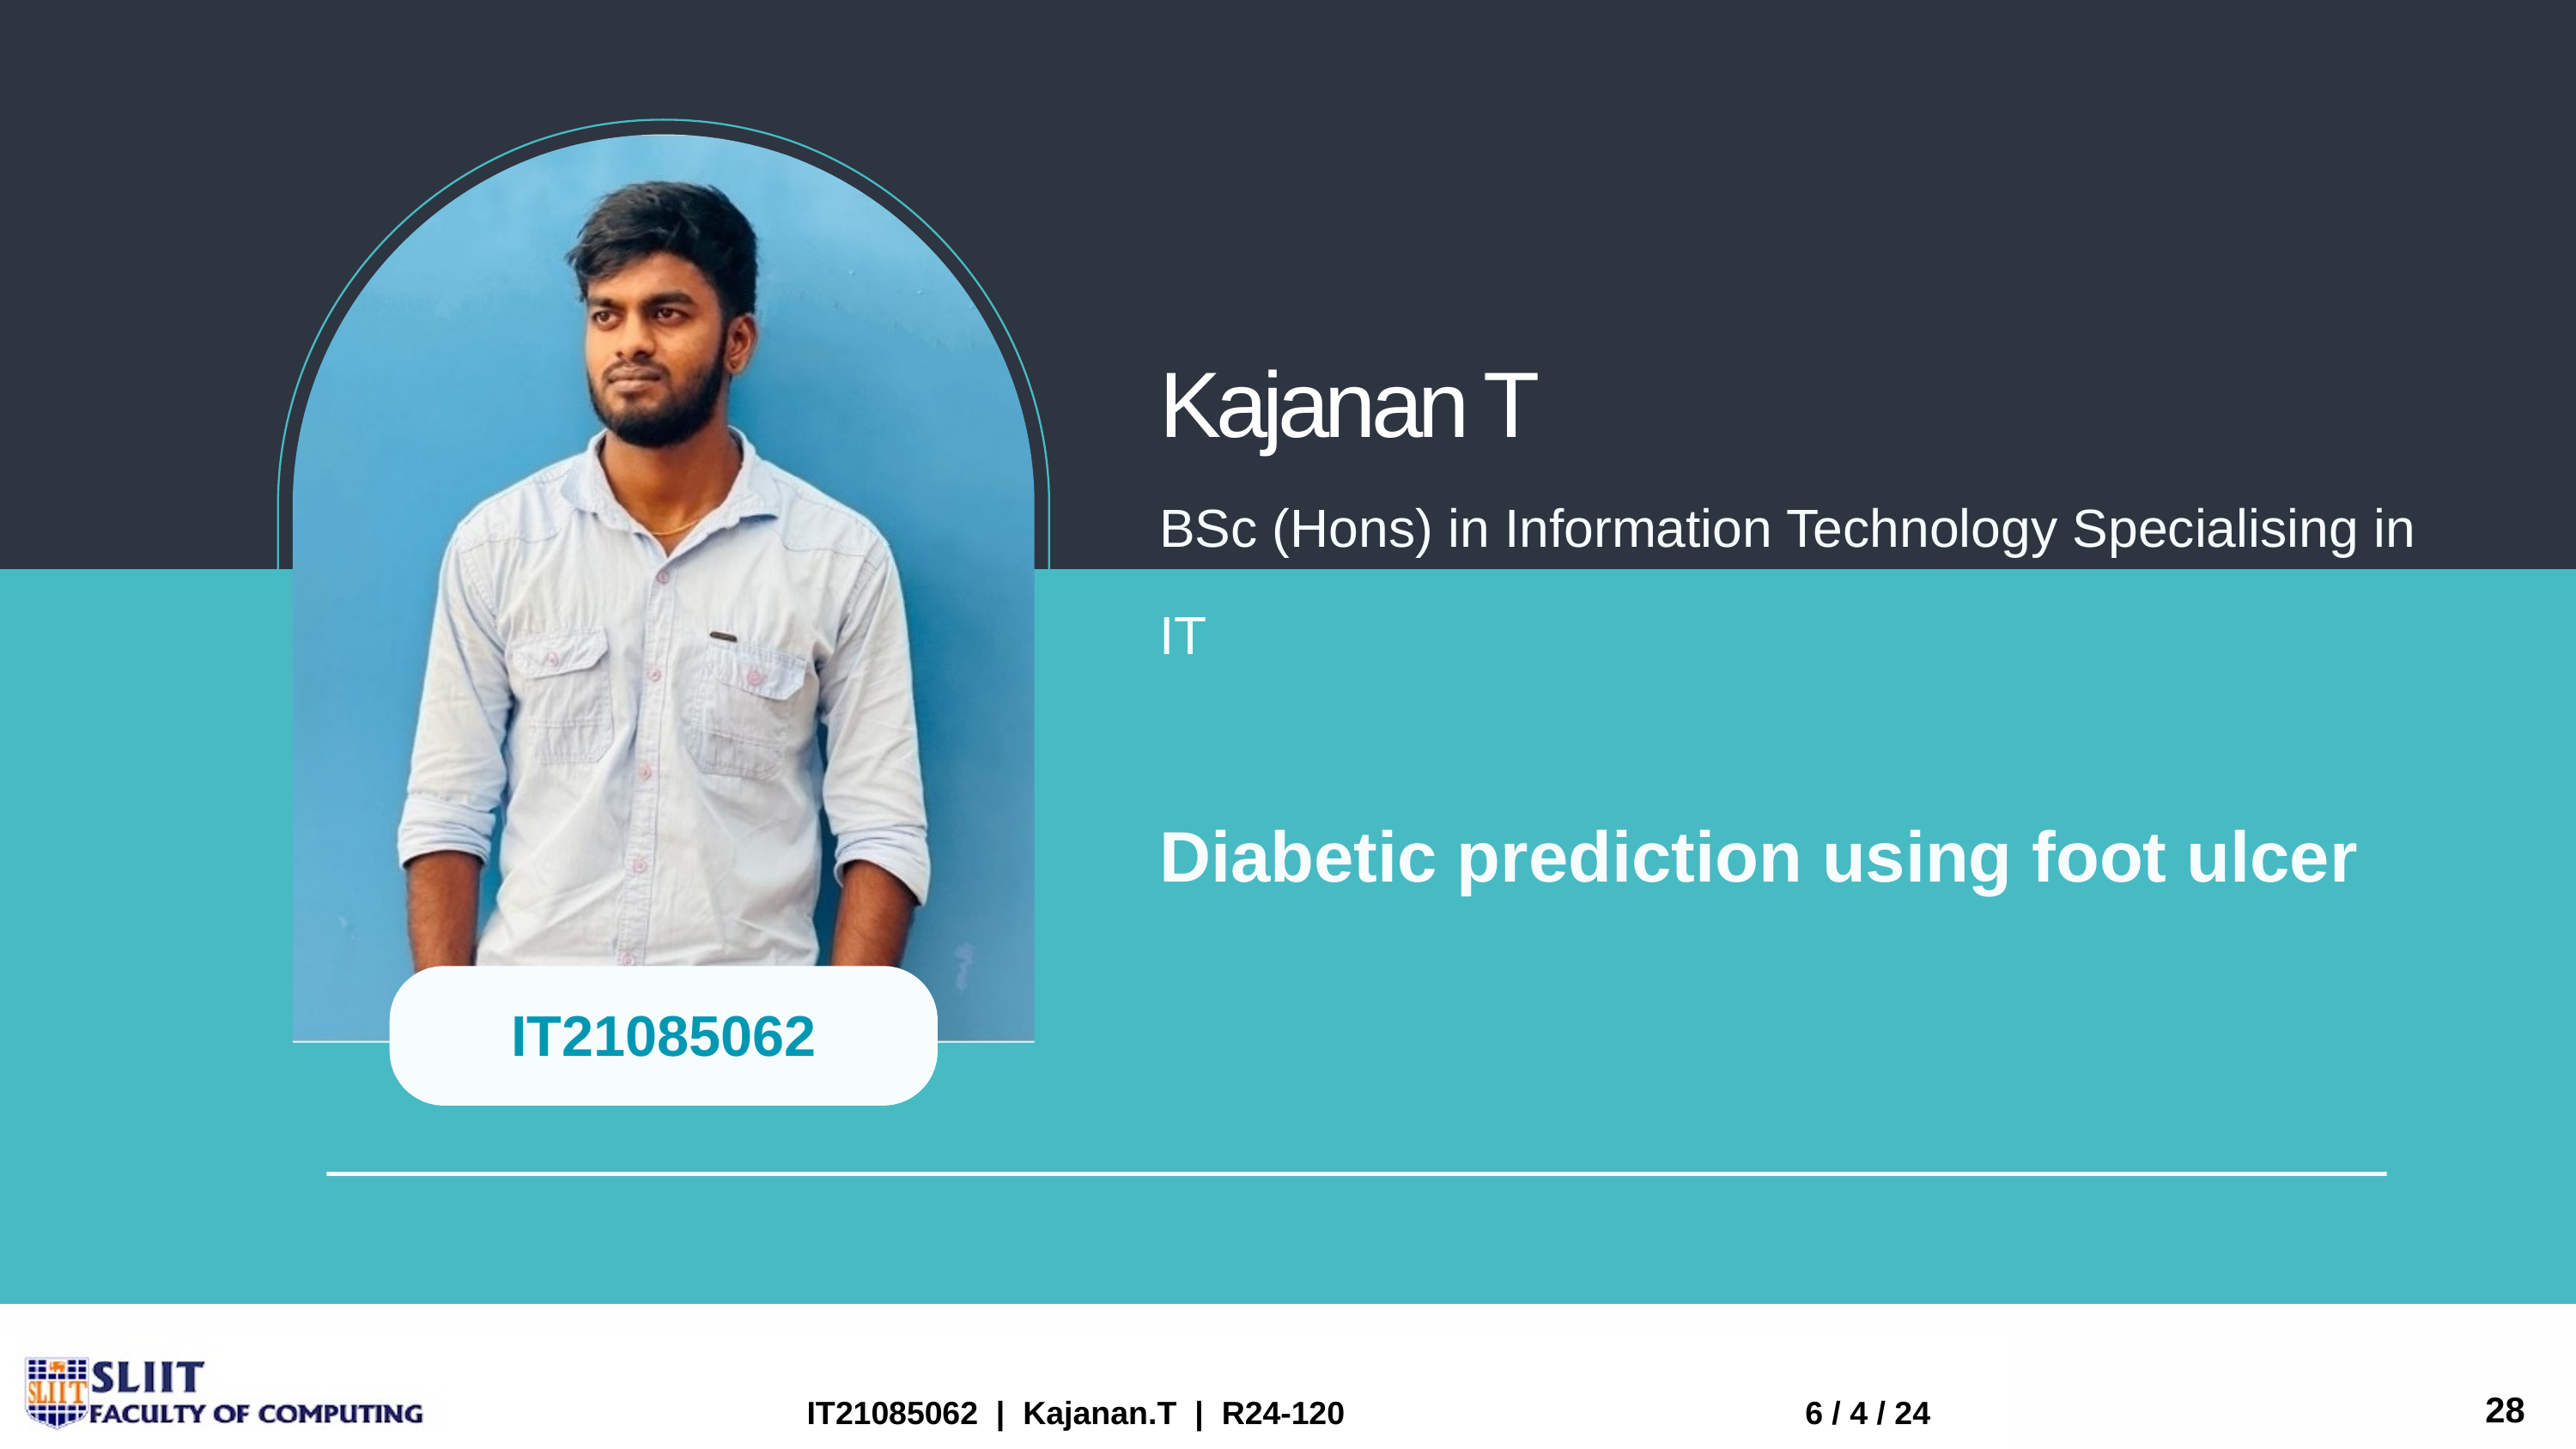

Kajanan T
BSc (Hons) in Information Technology Specialising in IT

Diabetic prediction using foot ulcer

IT21085062

28
IT21085062  |  Kajanan.T  |  R24-120
6 / 4 / 24